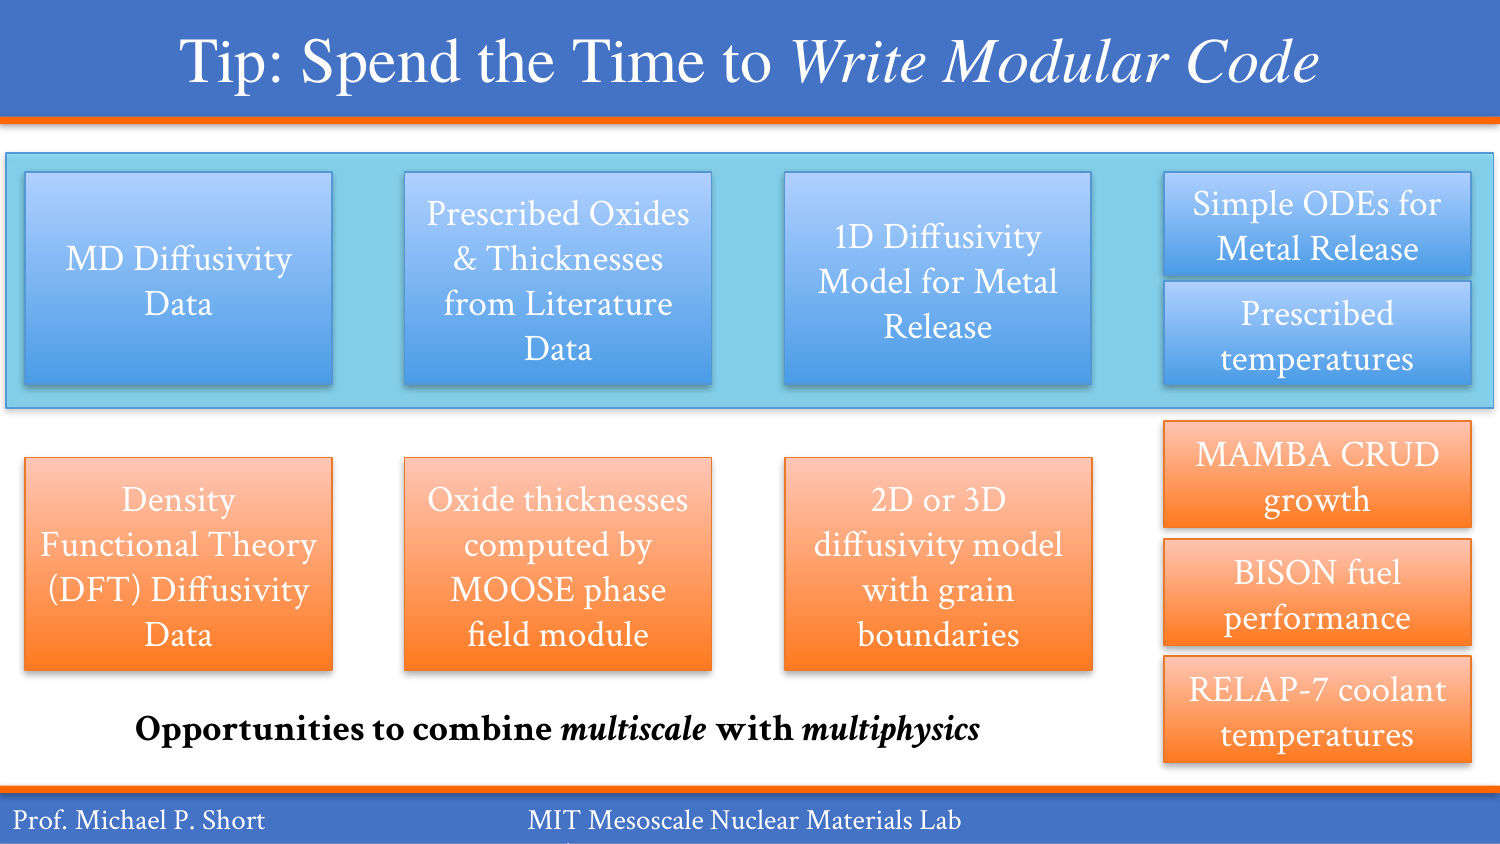

# Tip: Spend the Time to Write Modular Code

MD Diffusivity Data
Prescribed Oxides & Thicknesses from Literature Data
1D Diffusivity Model for Metal Release
Simple ODEs for Metal Release
Prescribed temperatures
MAMBA CRUD growth
Density Functional Theory (DFT) Diffusivity Data
Oxide thicknesses computed by MOOSE phase field module
2D or 3D diffusivity model with grain boundaries
BISON fuel performance
RELAP-7 coolant temperatures
Opportunities to combine multiscale with multiphysics
Prof. Michael P. Short
MIT Mesoscale Nuclear Materials Laboratory